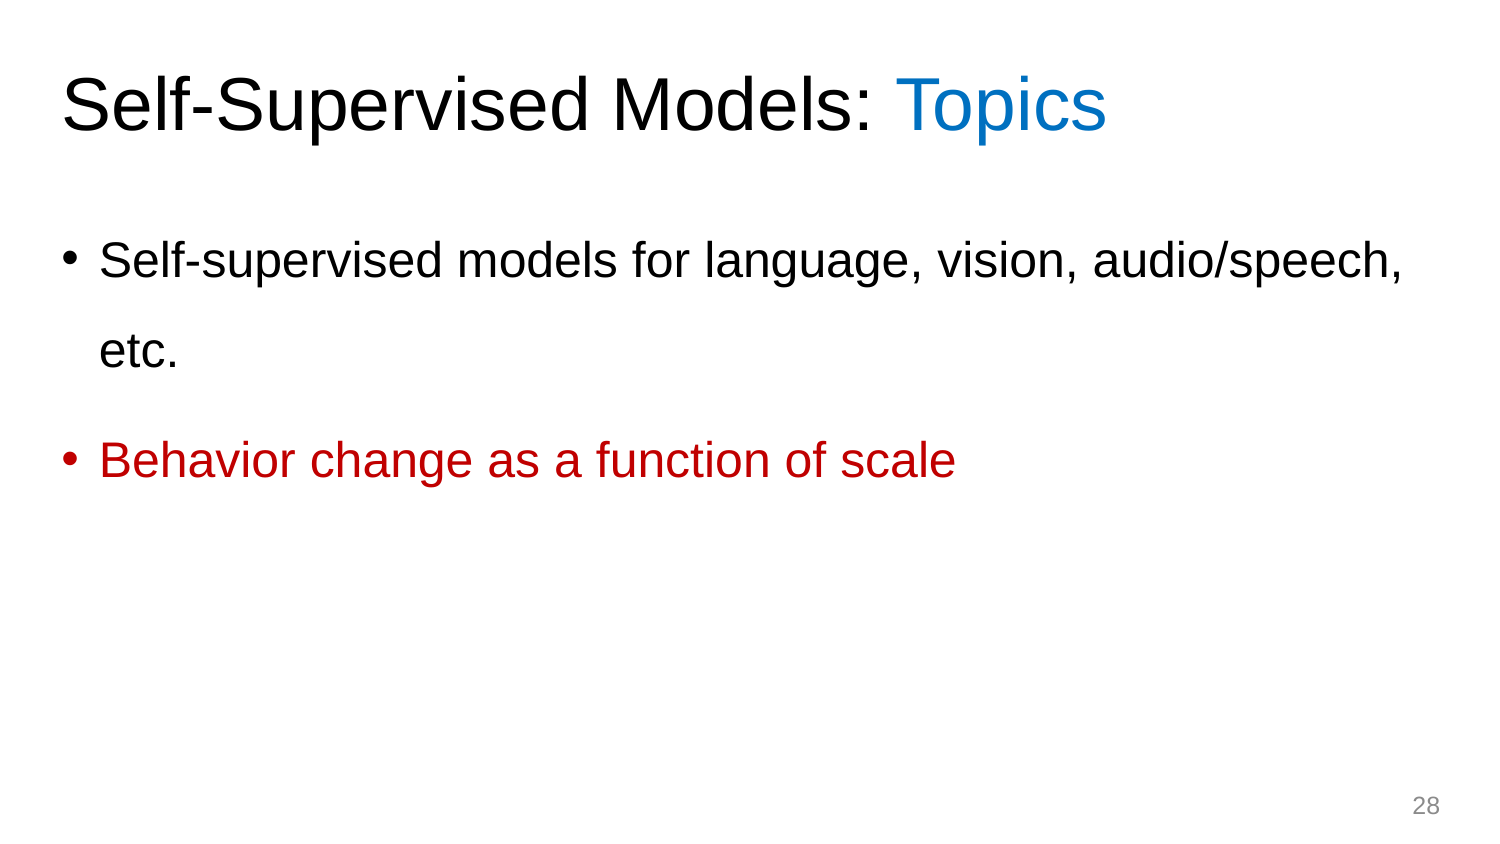

# Self-Supervised Models: Topics
Self-supervised models for language, vision, audio/speech, etc.
Behavior change as a function of scale
28